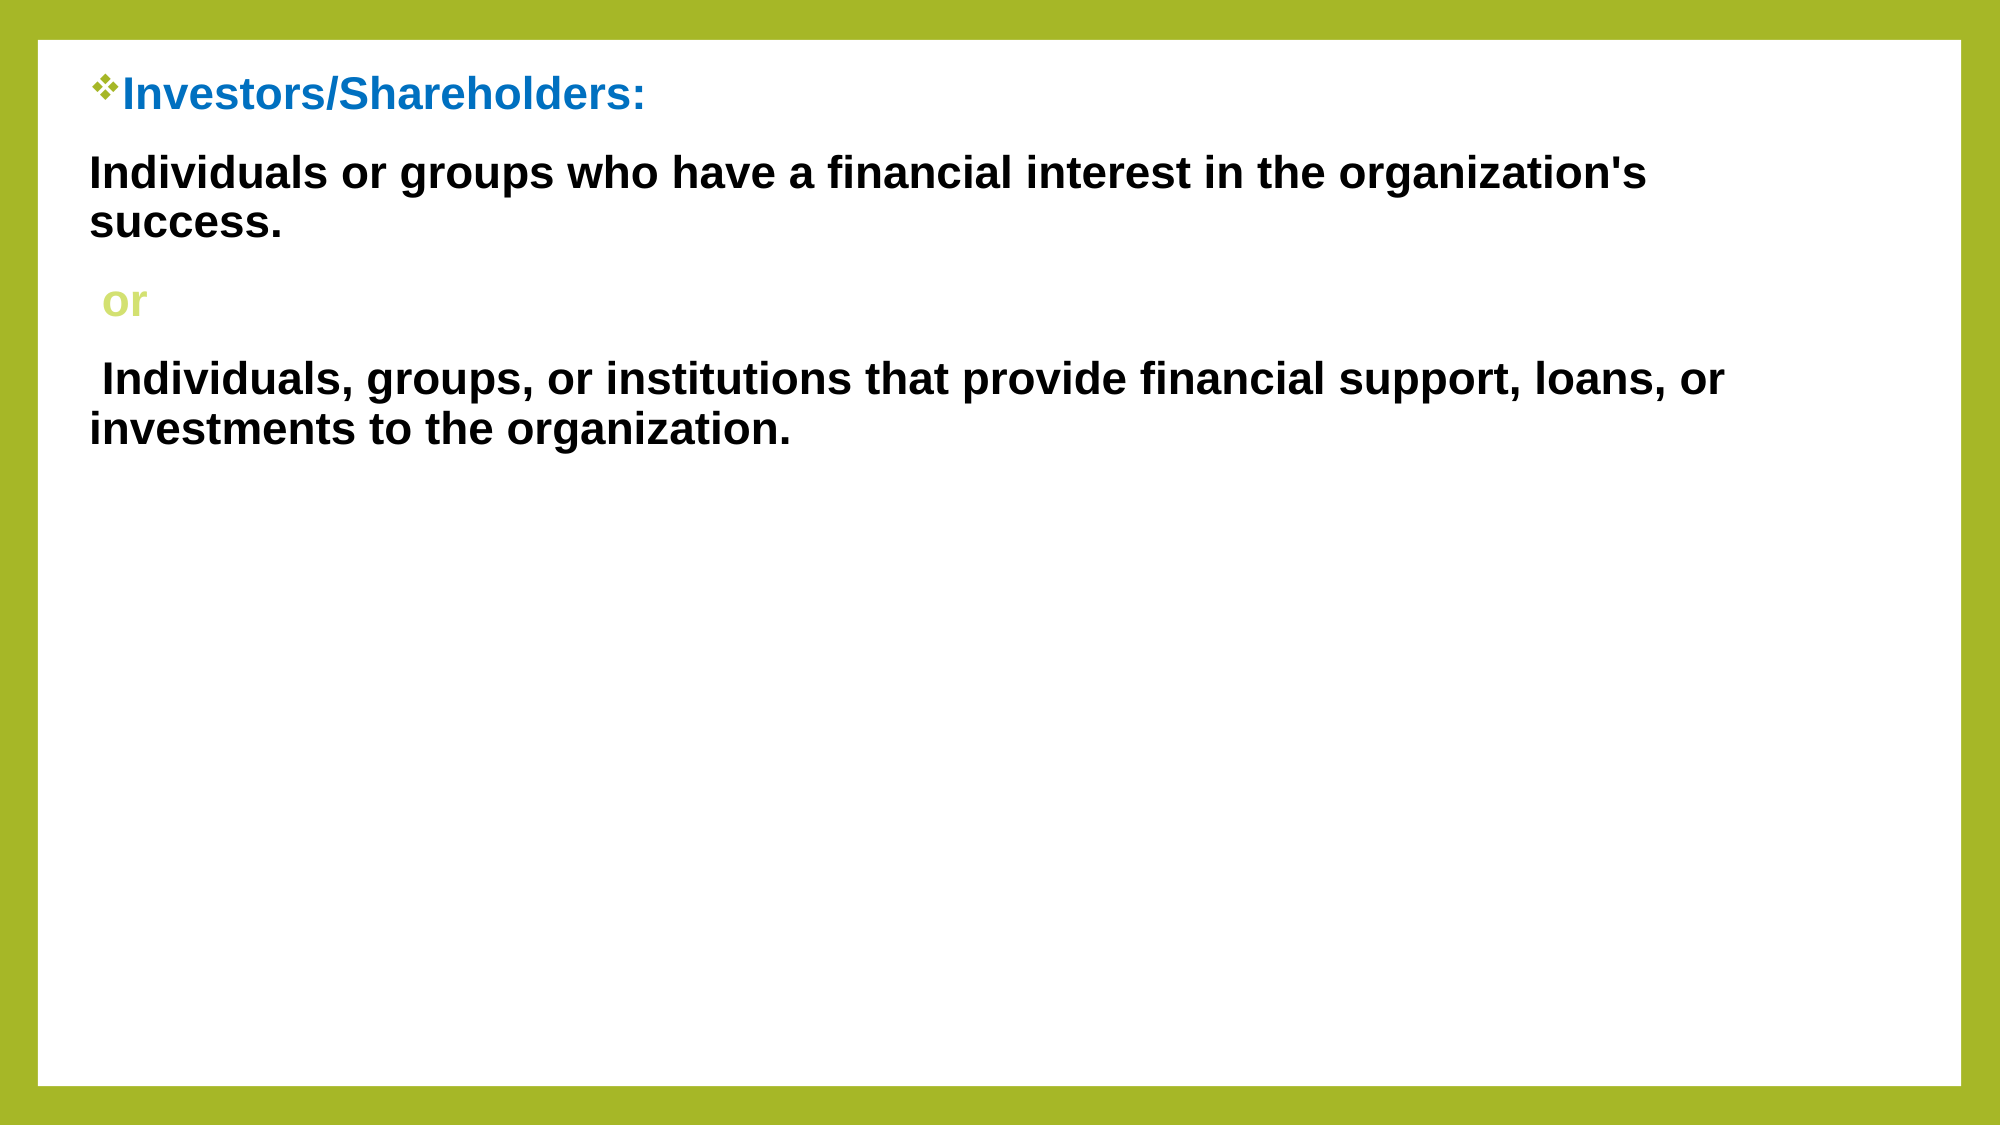

Investors/Shareholders:
Individuals or groups who have a financial interest in the organization's success.
 or
 Individuals, groups, or institutions that provide financial support, loans, or investments to the organization.